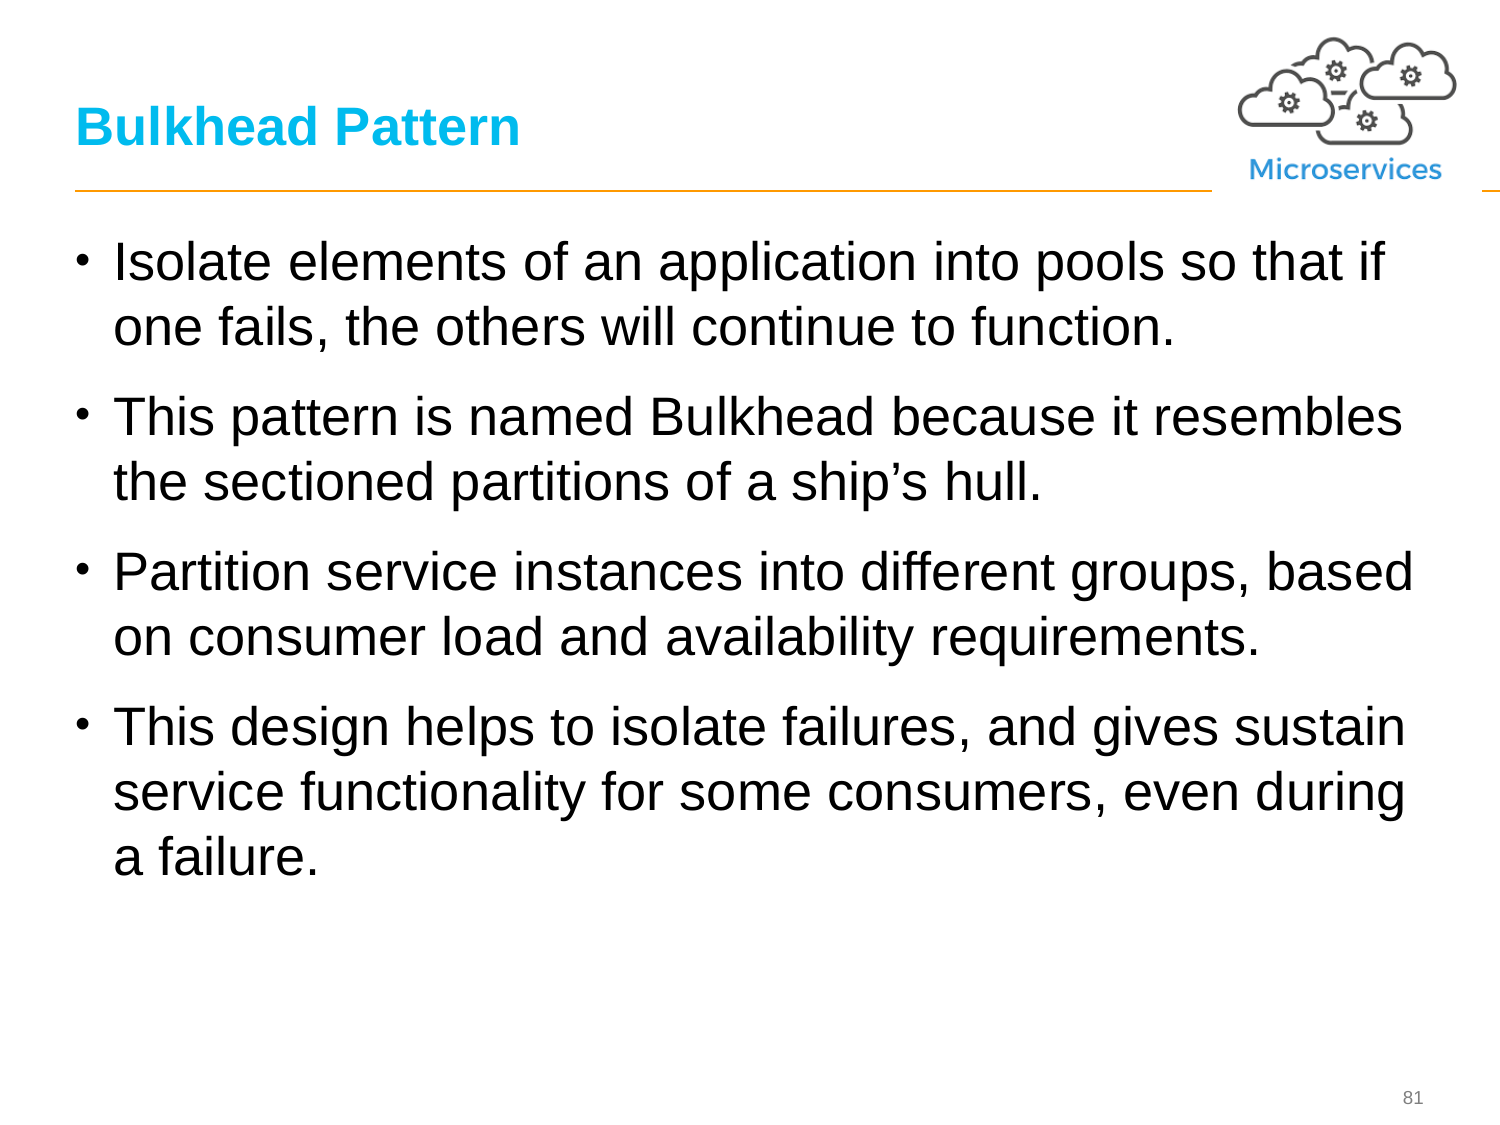

# Bulkhead Pattern
Isolate elements of an application into pools so that if one fails, the others will continue to function.
This pattern is named Bulkhead because it resembles the sectioned partitions of a ship’s hull.
Partition service instances into different groups, based on consumer load and availability requirements.
This design helps to isolate failures, and gives sustain service functionality for some consumers, even during a failure.